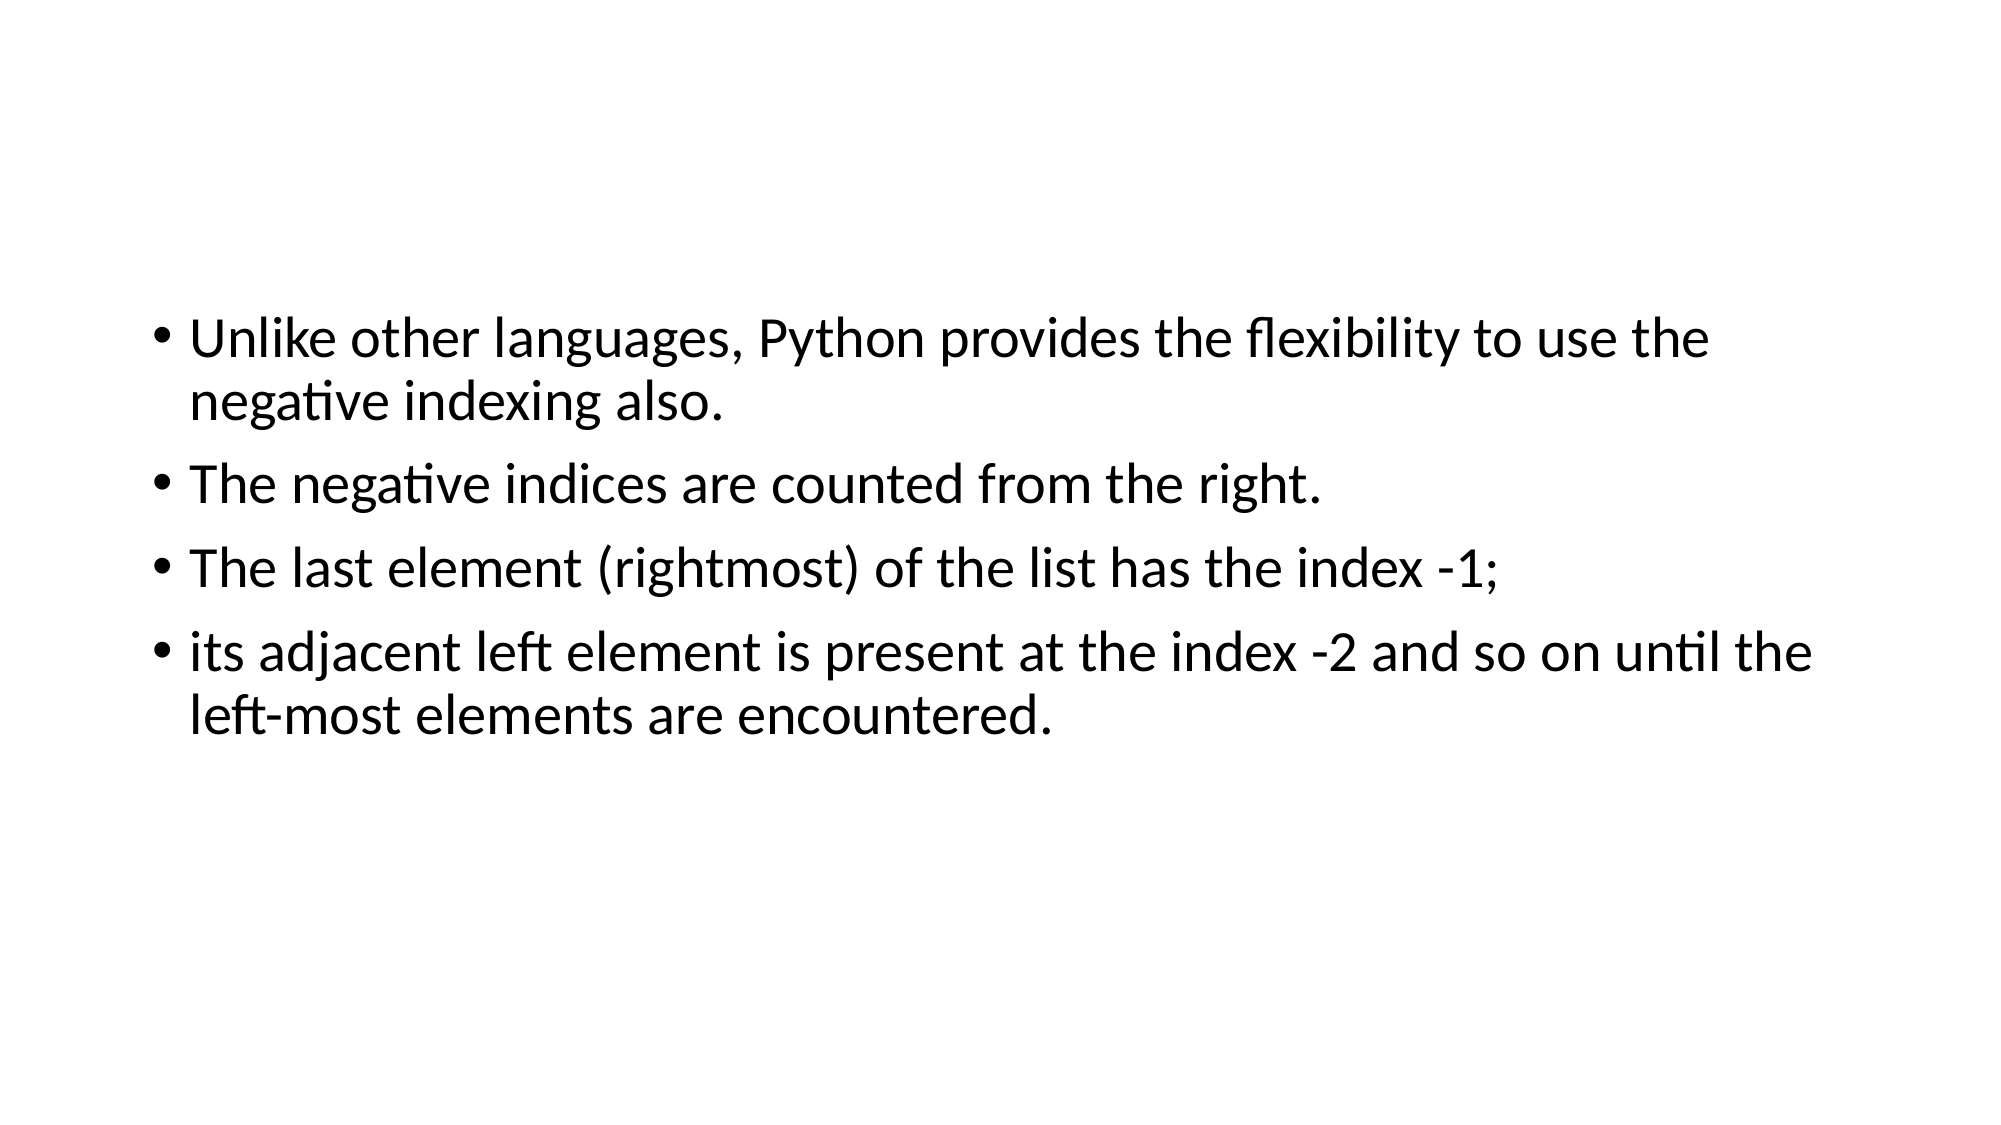

#
Unlike other languages, Python provides the flexibility to use the negative indexing also.
The negative indices are counted from the right.
The last element (rightmost) of the list has the index -1;
its adjacent left element is present at the index -2 and so on until the left-most elements are encountered.